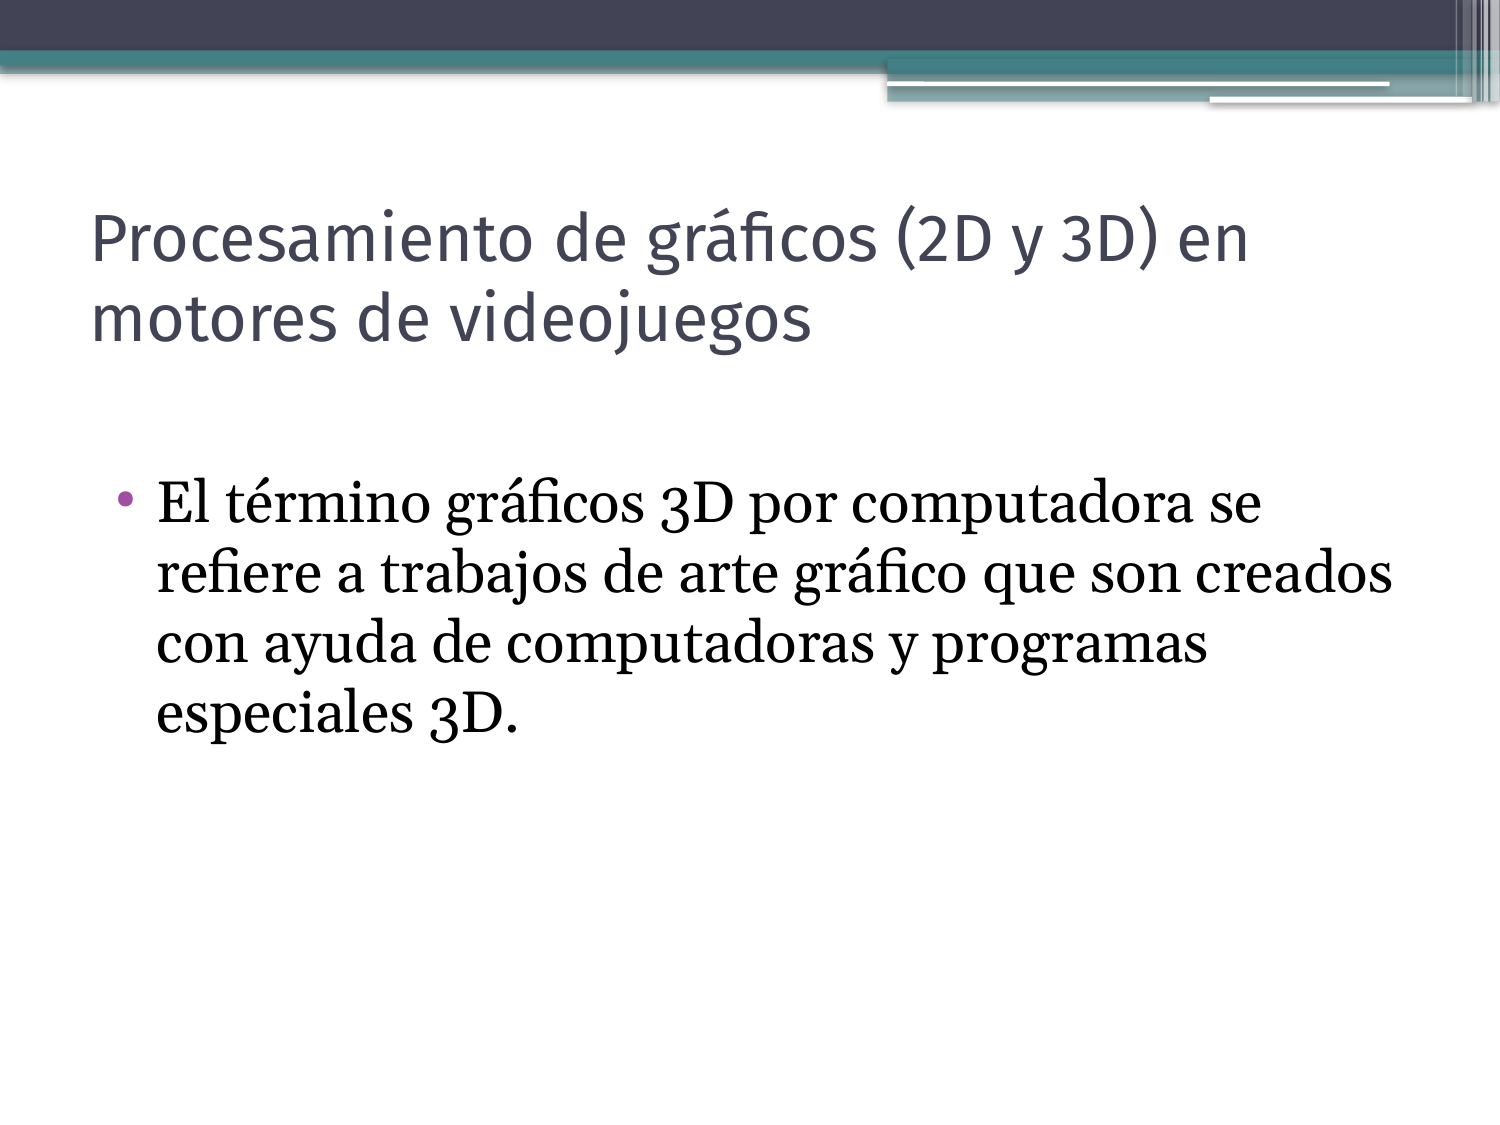

# Procesamiento de gráficos (2D y 3D) en motores de videojuegos
El término gráficos 3D por computadora se refiere a trabajos de arte gráfico que son creados con ayuda de computadoras y programas especiales 3D.